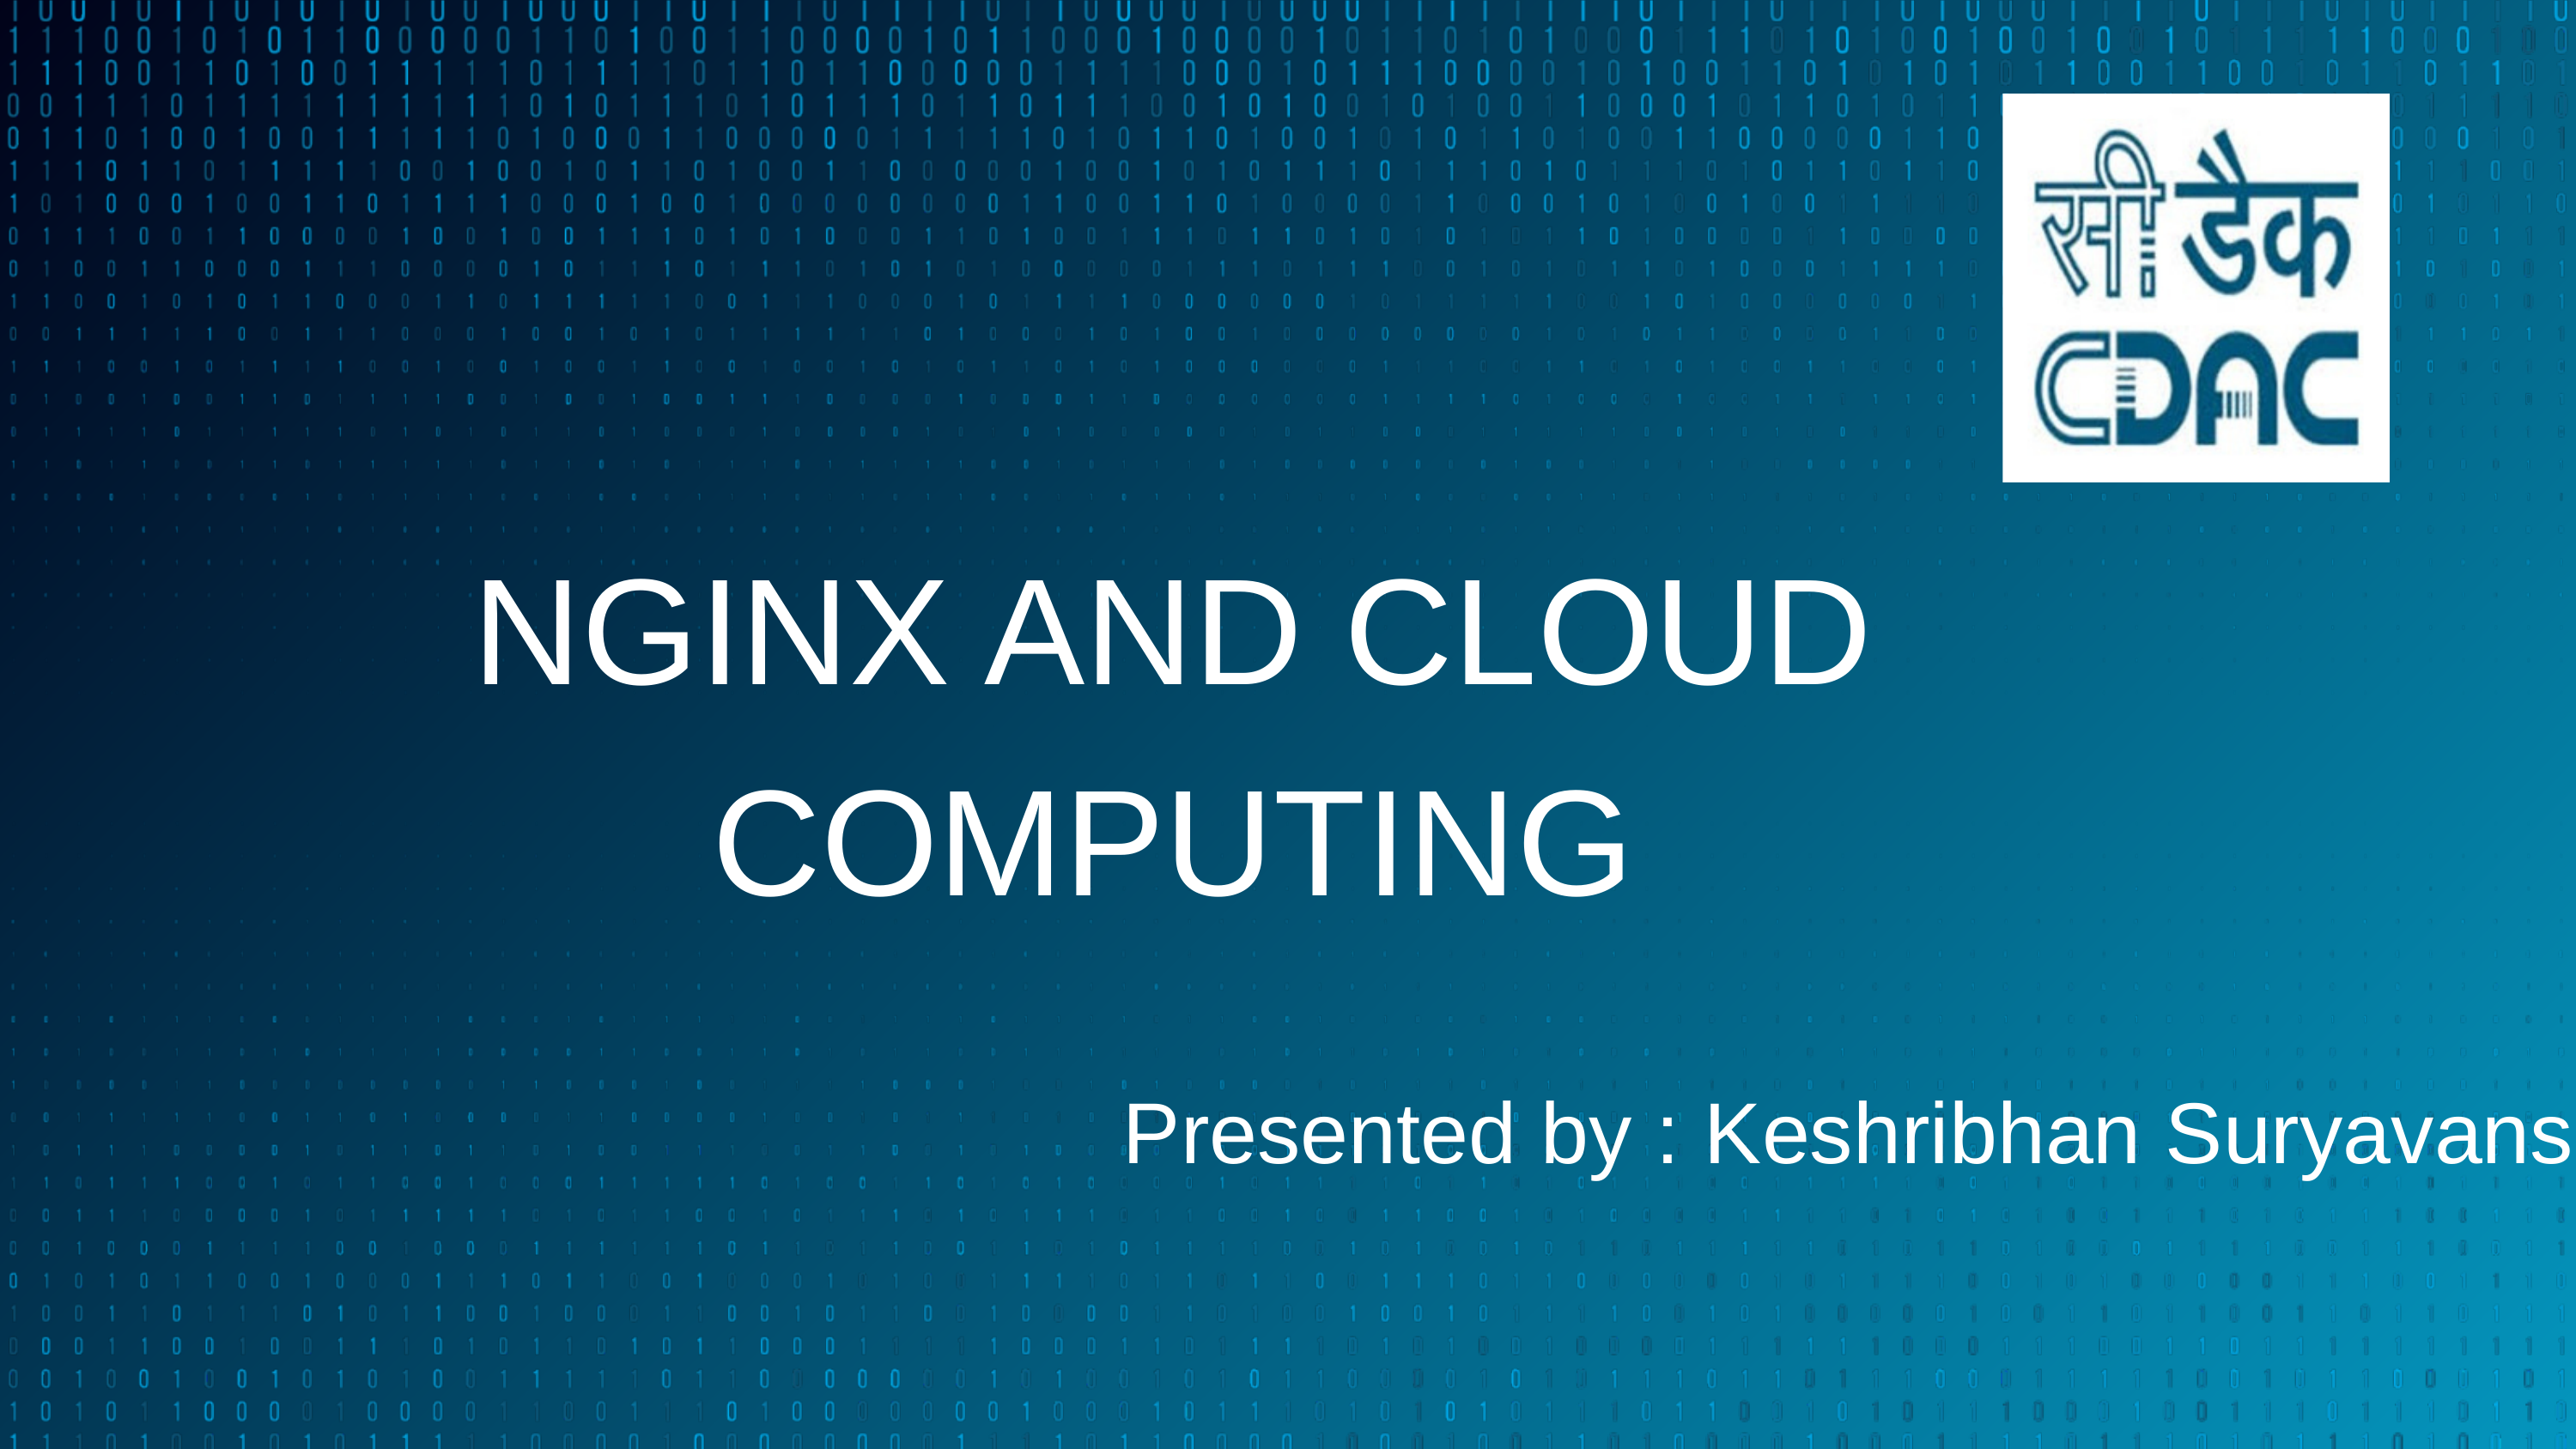

NGINX AND CLOUD COMPUTING
Presented by : Keshribhan Suryavanshi